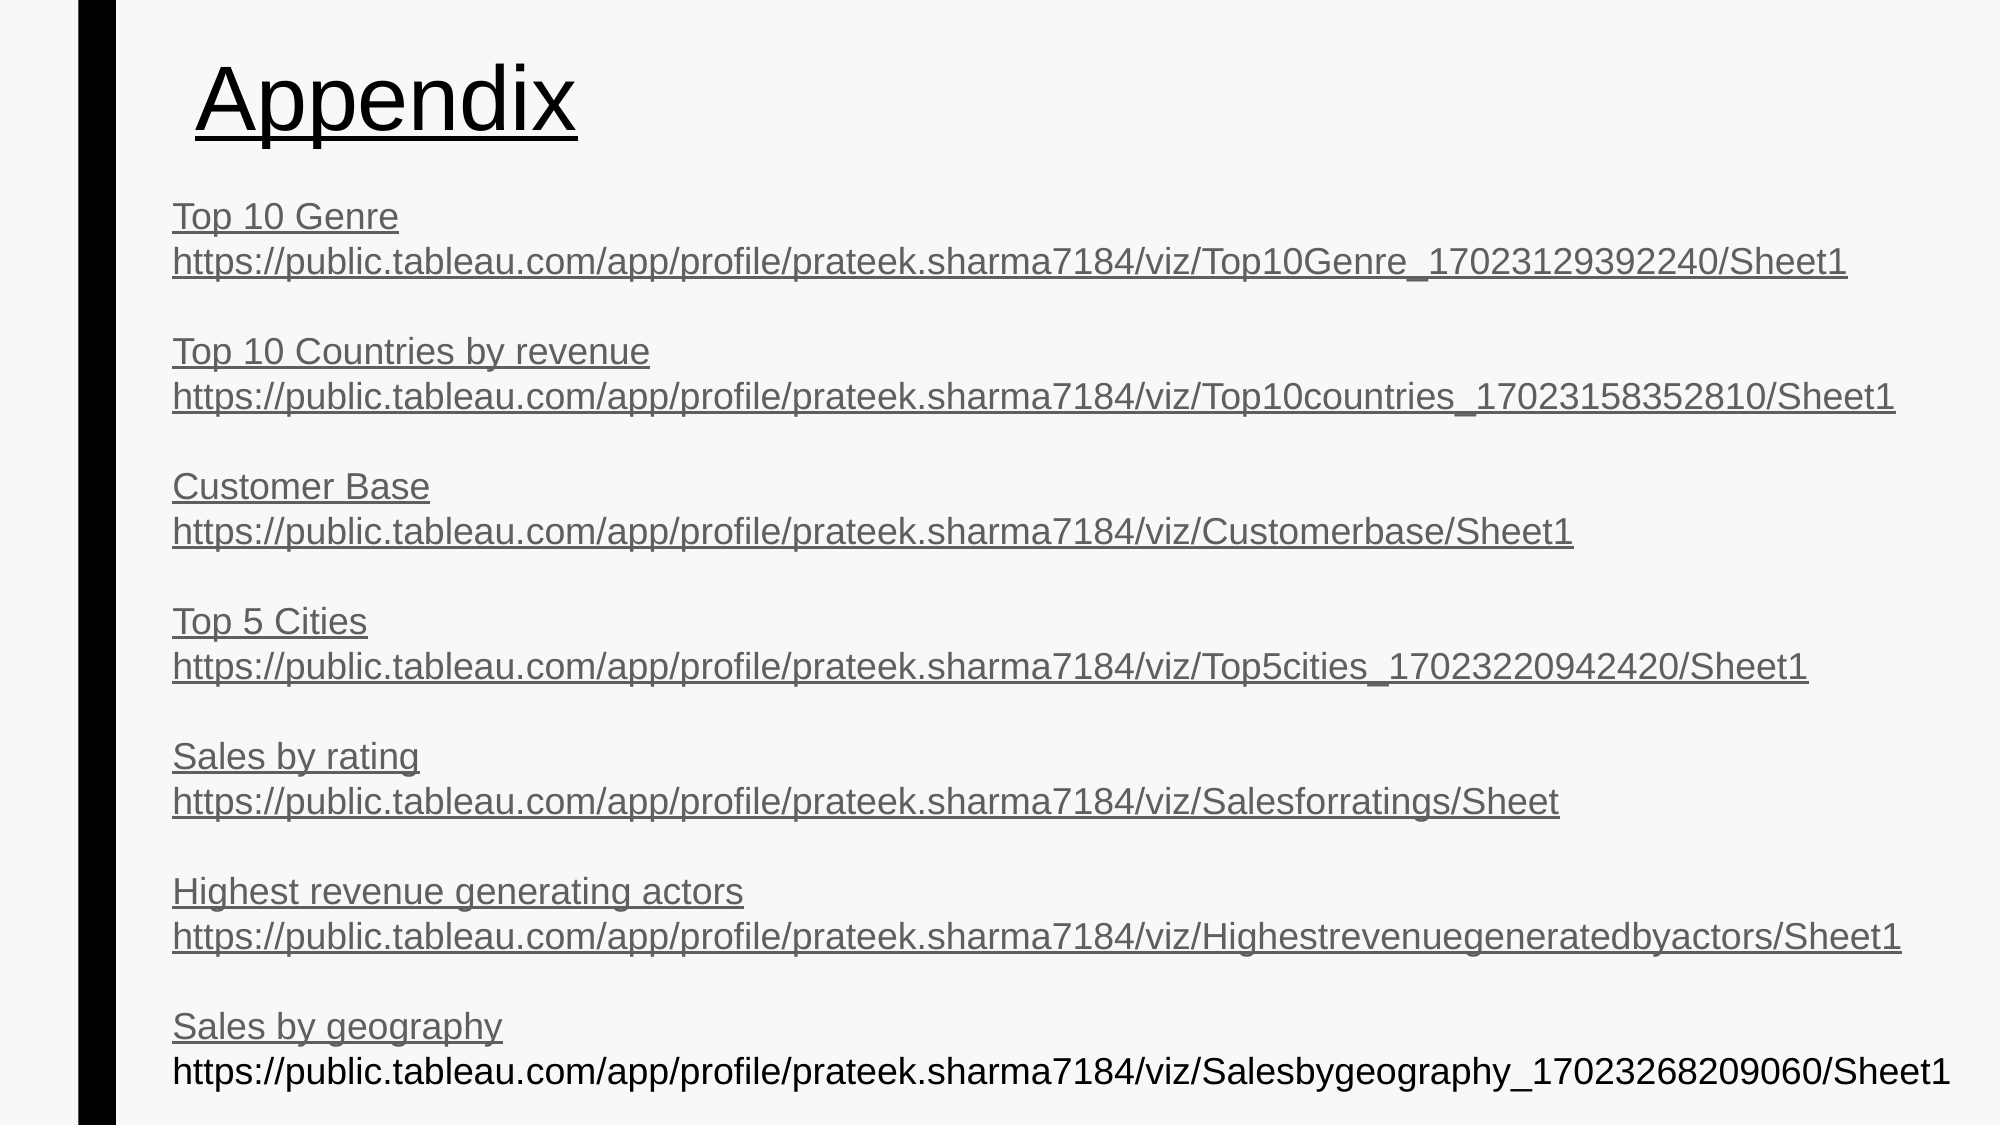

# Appendix
Top 10 Genre
https://public.tableau.com/app/profile/prateek.sharma7184/viz/Top10Genre_17023129392240/Sheet1

Top 10 Countries by revenue
https://public.tableau.com/app/profile/prateek.sharma7184/viz/Top10countries_17023158352810/Sheet1

Customer Base
https://public.tableau.com/app/profile/prateek.sharma7184/viz/Customerbase/Sheet1

Top 5 Cities
https://public.tableau.com/app/profile/prateek.sharma7184/viz/Top5cities_17023220942420/Sheet1

Sales by rating
https://public.tableau.com/app/profile/prateek.sharma7184/viz/Salesforratings/Sheet

Highest revenue generating actors
https://public.tableau.com/app/profile/prateek.sharma7184/viz/Highestrevenuegeneratedbyactors/Sheet1

Sales by geography
https://public.tableau.com/app/profile/prateek.sharma7184/viz/Salesbygeography_17023268209060/Sheet1